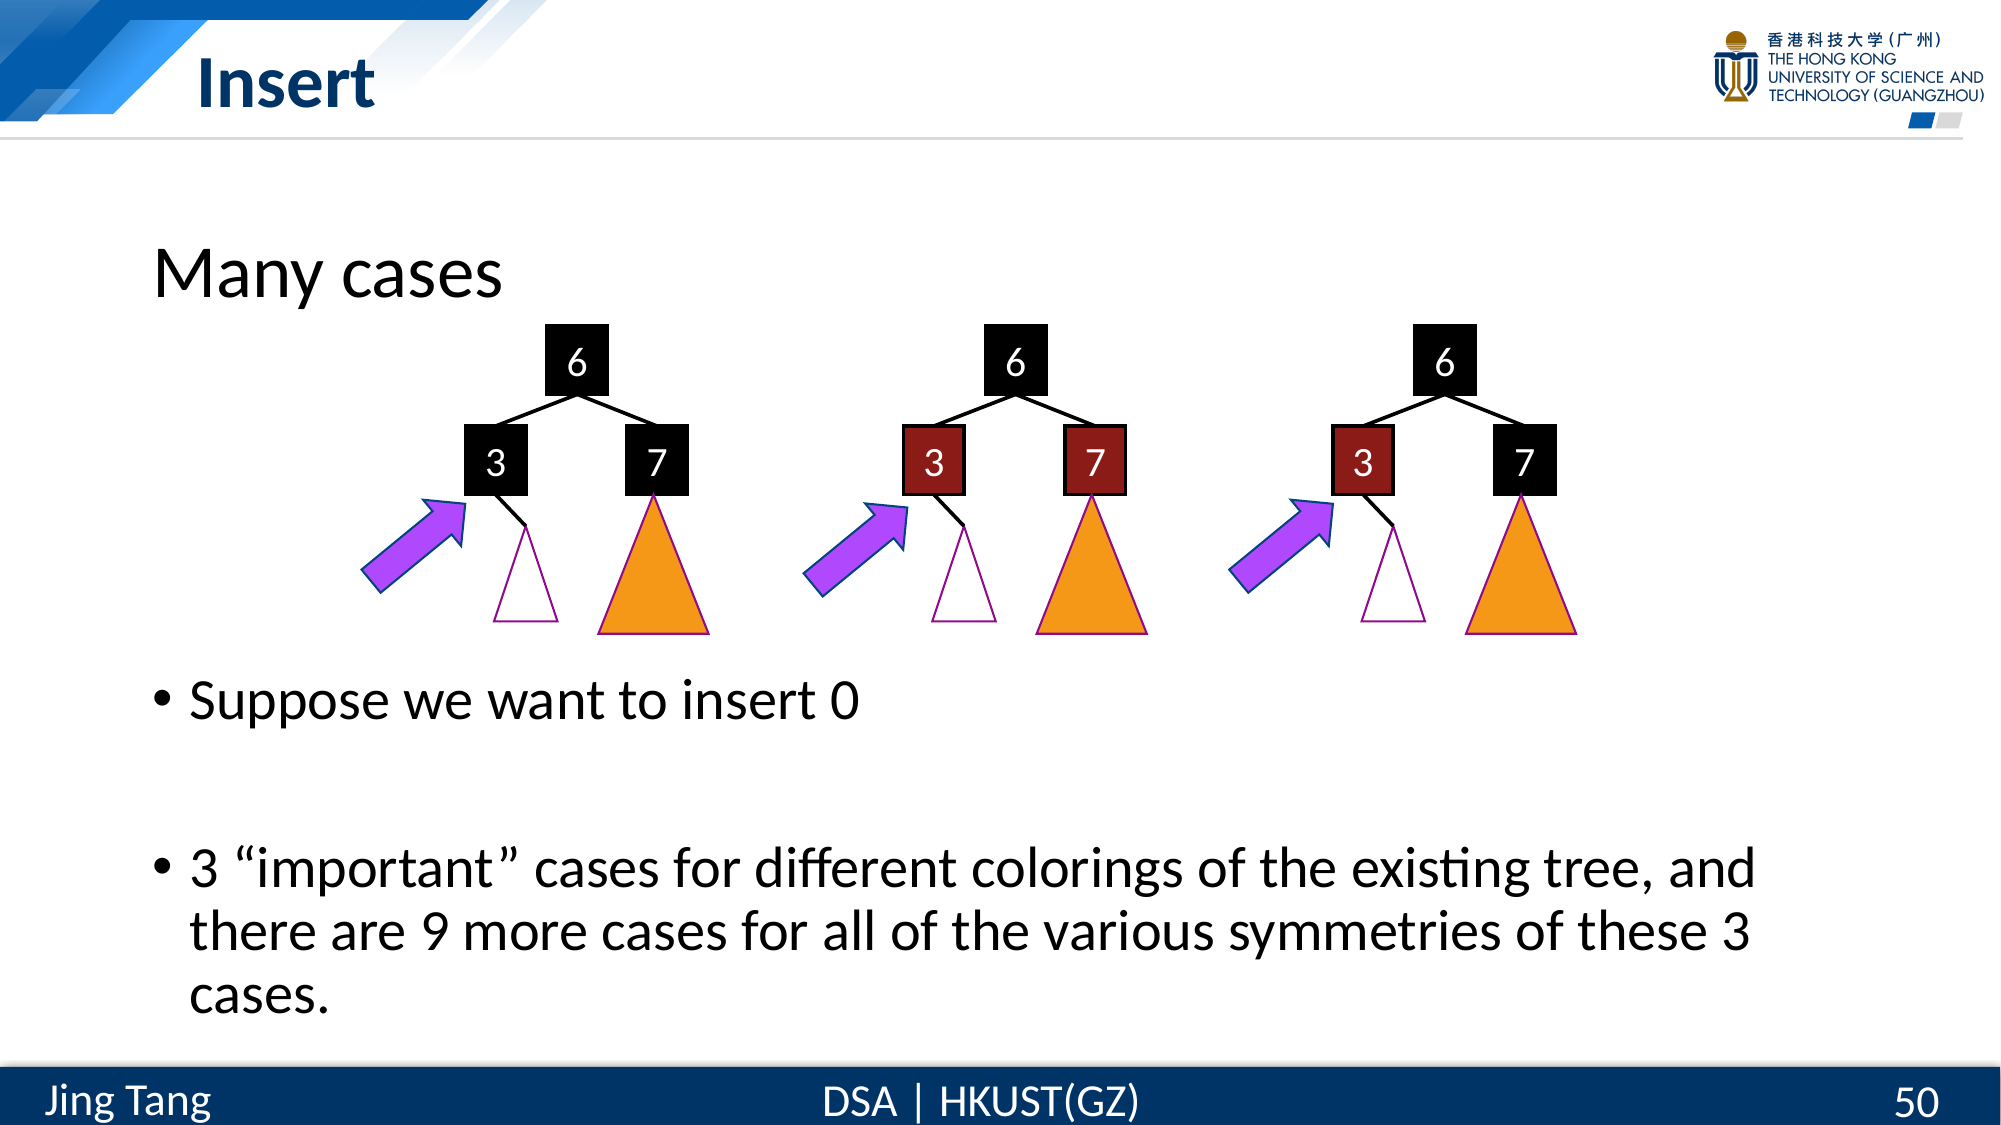

# Insert
Many cases

Suppose we want to insert 0

3 “important” cases for different colorings of the existing tree, and there are 9 more cases for all of the various symmetries of these 3 cases.
6
3
7

6
3
7

6
3
7

50